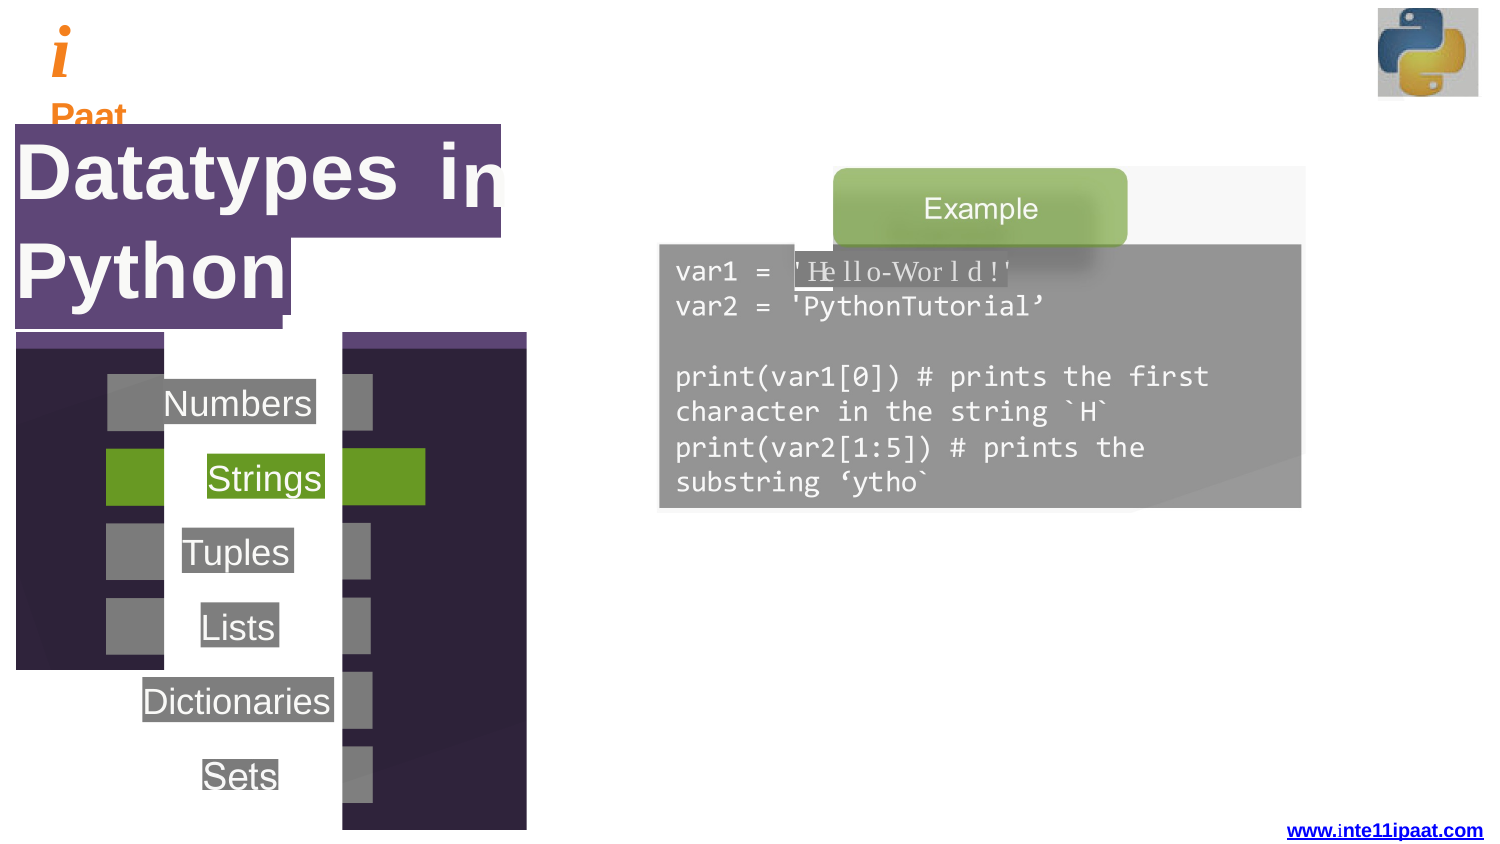

# i	Paat

Datatypes	i
n

Python
'
' He l l o-Wor l d !

Numbers
Strings
Tuples
Lists
Dictionaries

www.inte11ipaat.com